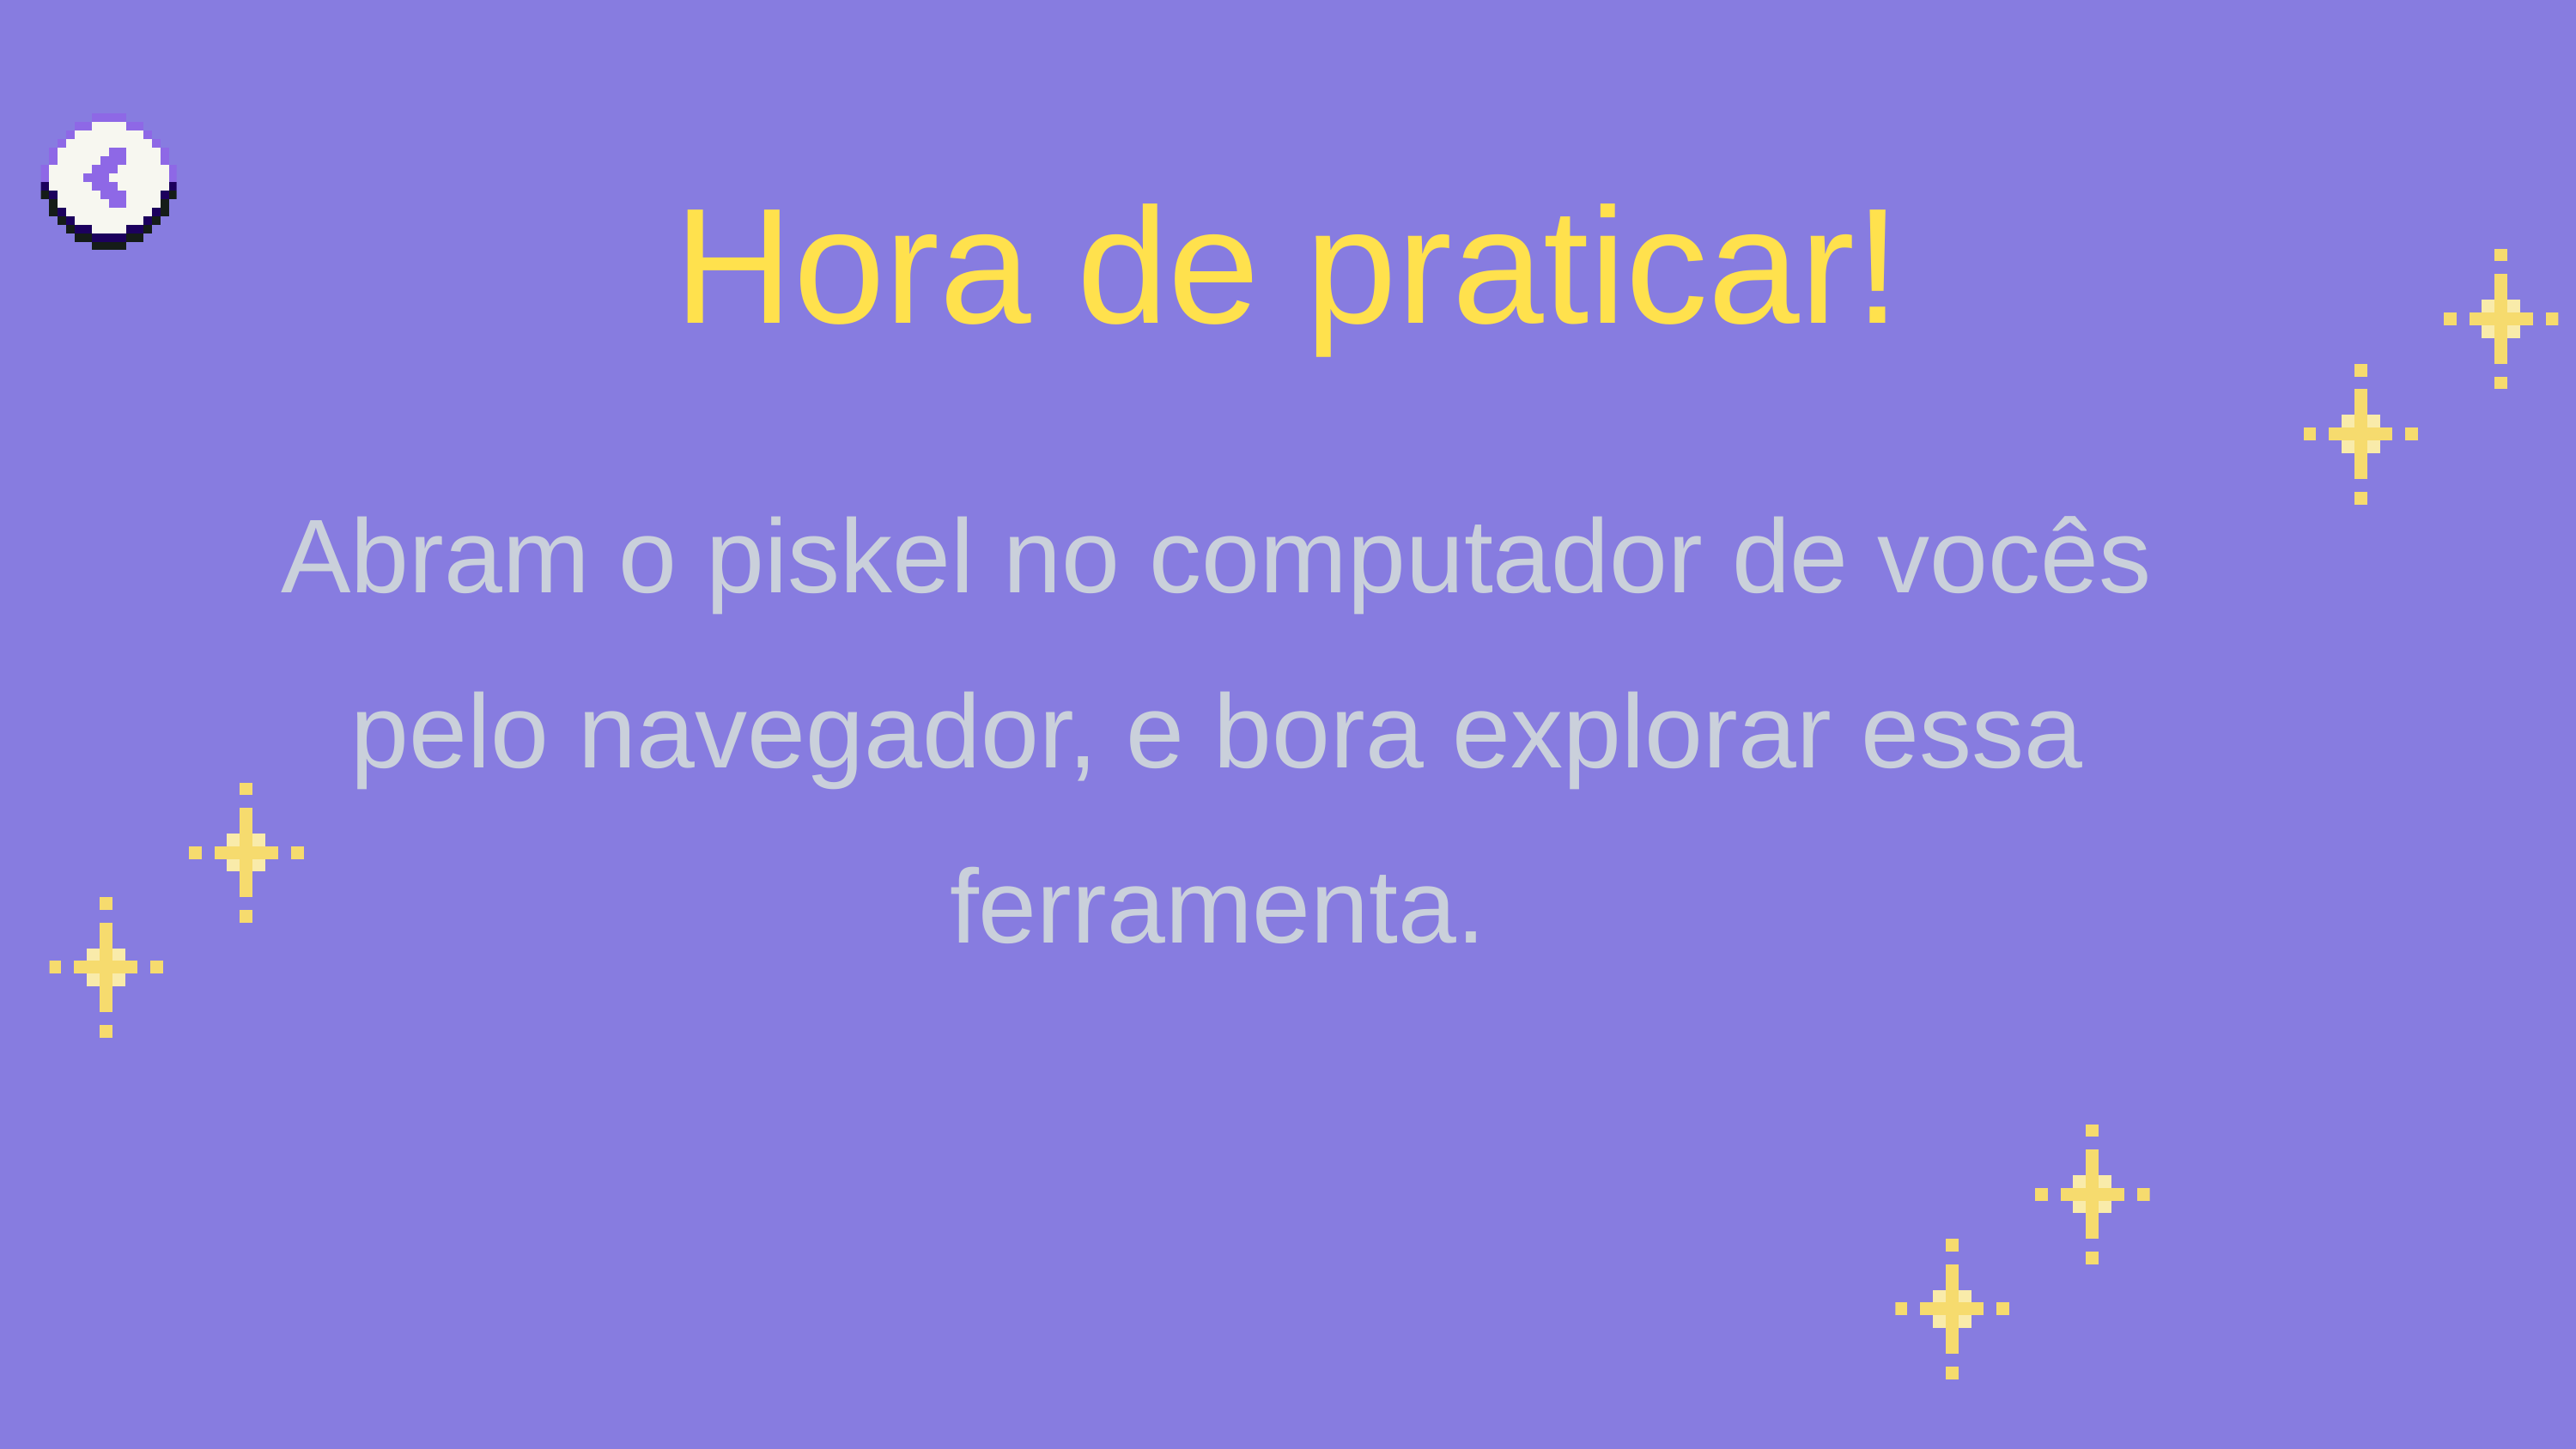

Hora de praticar!

Abram o piskel no computador de vocês pelo navegador, e bora explorar essa ferramenta.